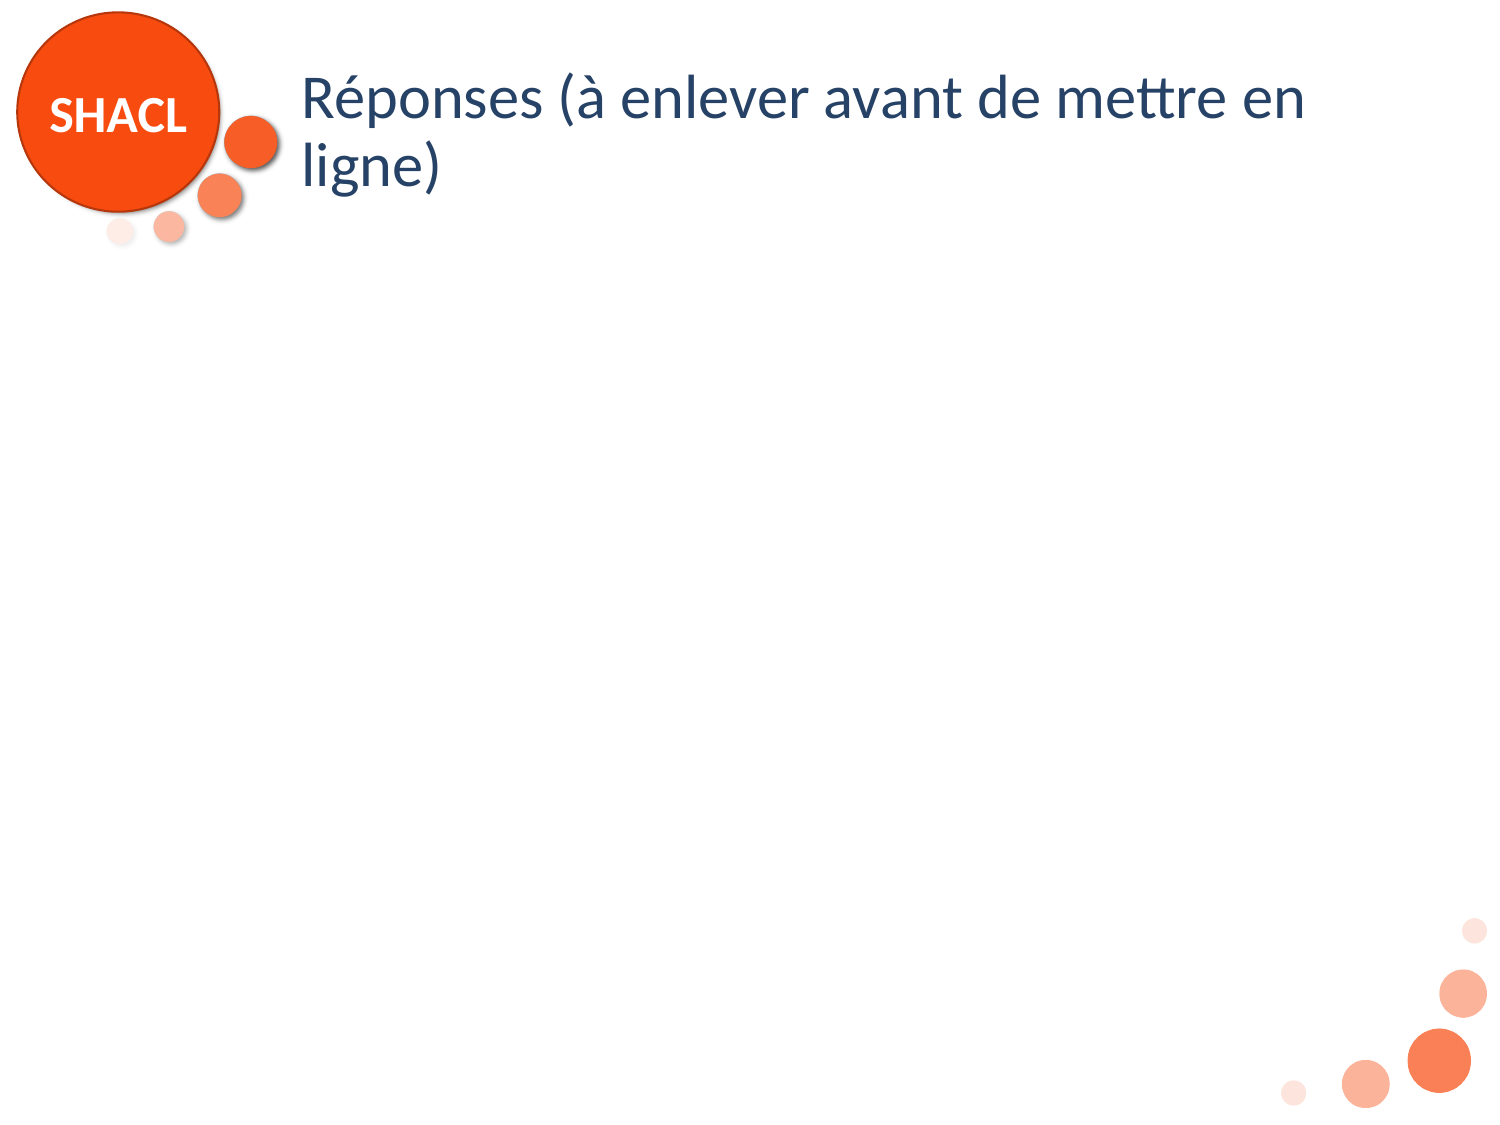

# Réponses (à enlever avant de mettre en ligne)